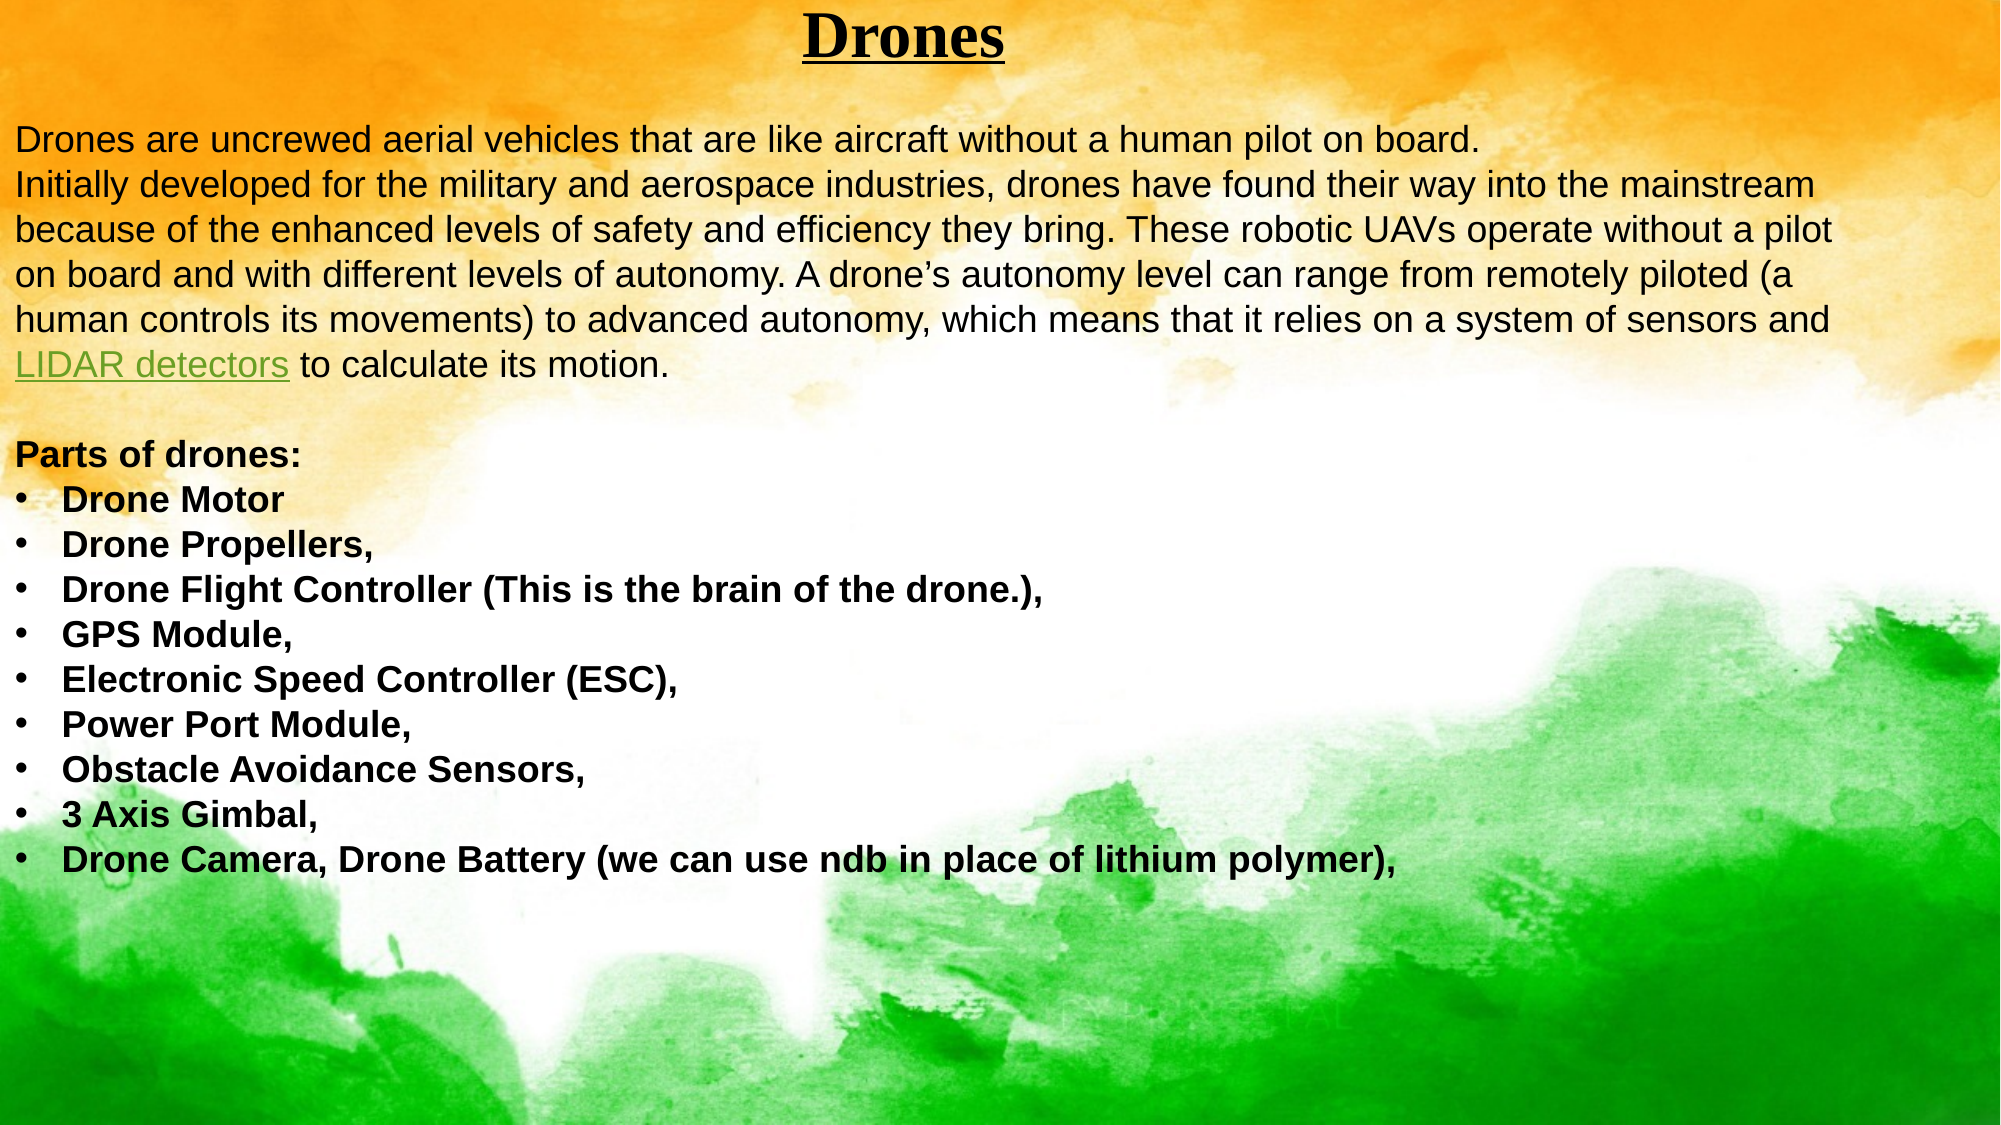

Drones

Drones are uncrewed aerial vehicles that are like aircraft without a human pilot on board.
Initially developed for the military and aerospace industries, drones have found their way into the mainstream because of the enhanced levels of safety and efficiency they bring. These robotic UAVs operate without a pilot on board and with different levels of autonomy. A drone’s autonomy level can range from remotely piloted (a human controls its movements) to advanced autonomy, which means that it relies on a system of sensors and LIDAR detectors to calculate its motion.

Parts of drones:
Drone Motor
Drone Propellers,
Drone Flight Controller (This is the brain of the drone.),
GPS Module,
Electronic Speed Controller (ESC),
Power Port Module,
Obstacle Avoidance Sensors,
3 Axis Gimbal,
Drone Camera, Drone Battery (we can use ndb in place of lithium polymer),